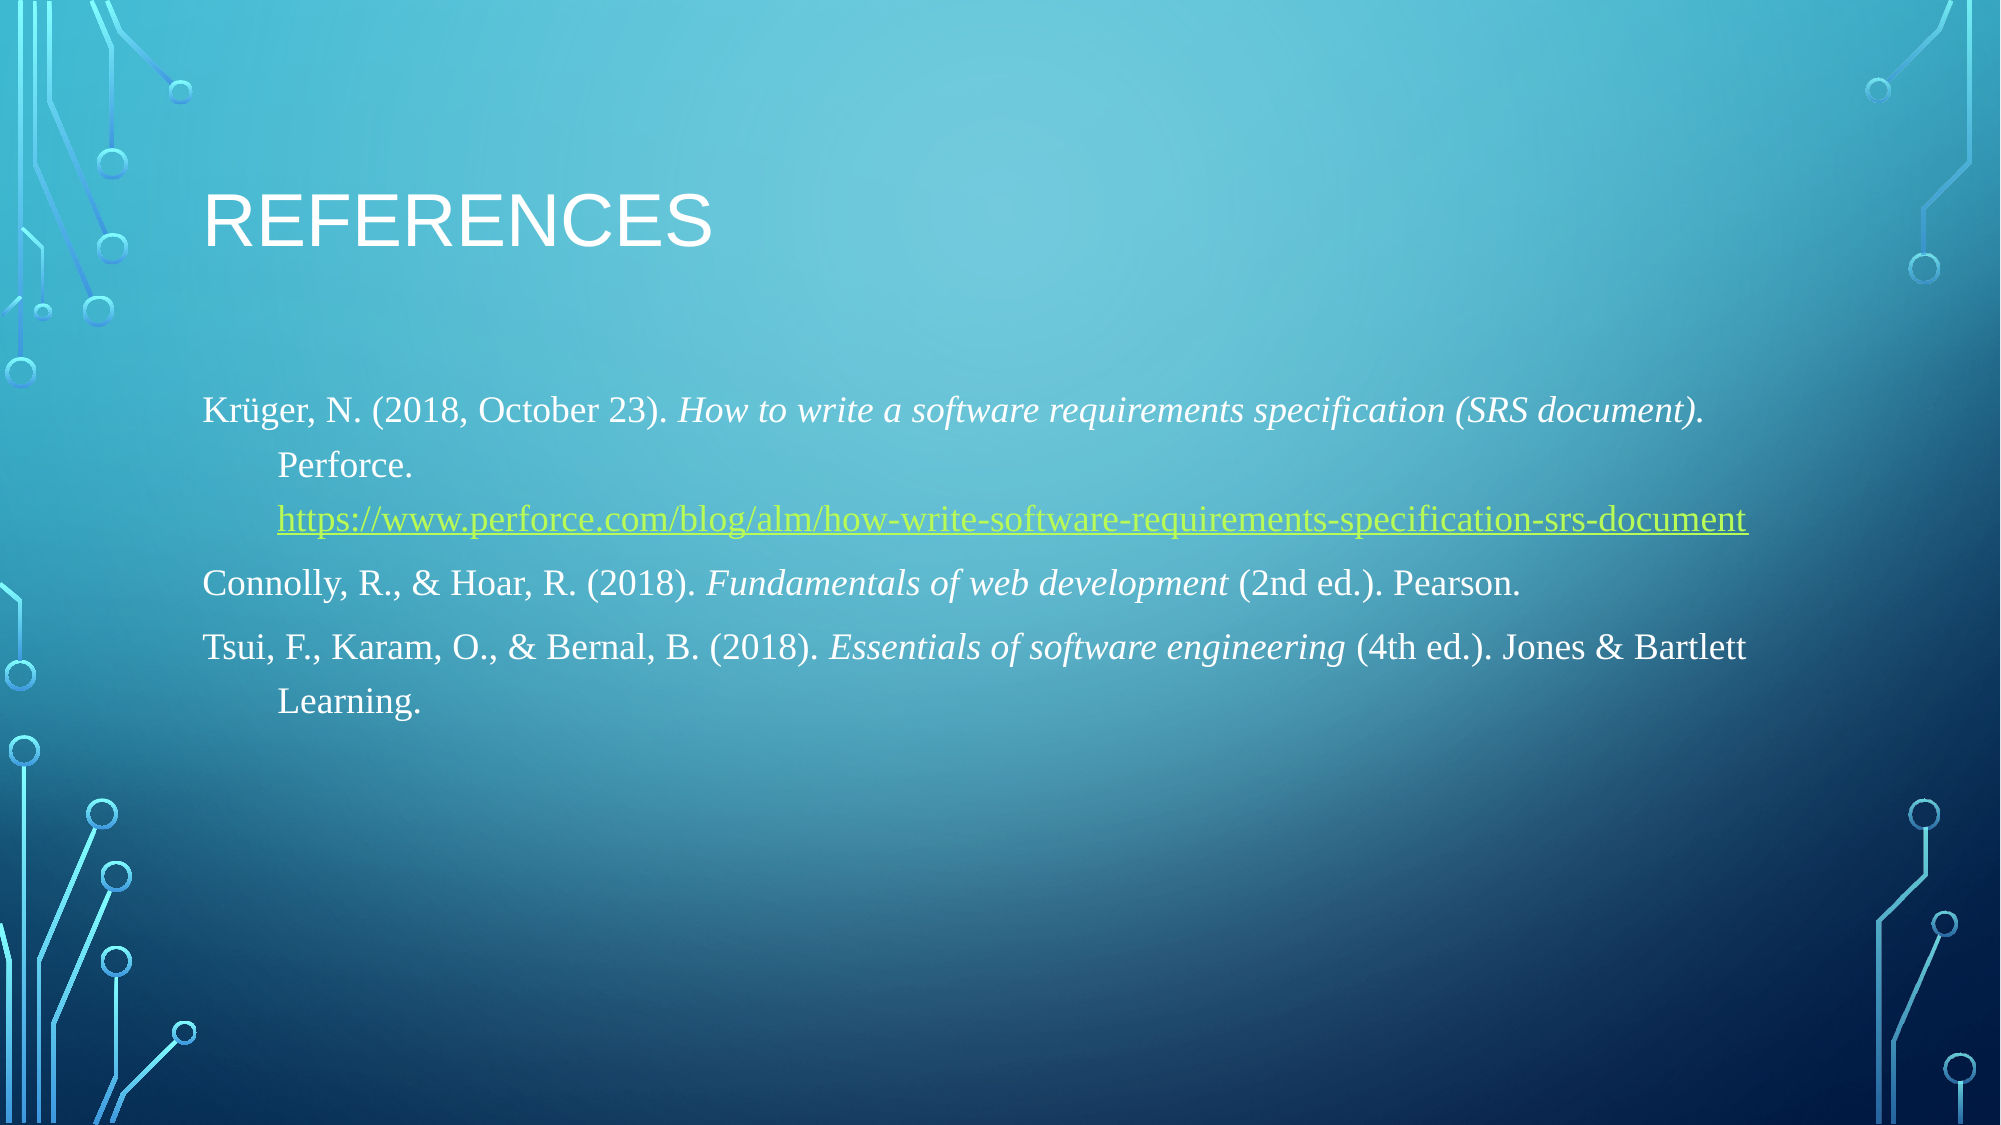

# References
Krüger, N. (2018, October 23). How to write a software requirements specification (SRS document). Perforce. https://www.perforce.com/blog/alm/how-write-software-requirements-specification-srs-document
Connolly, R., & Hoar, R. (2018). Fundamentals of web development (2nd ed.). Pearson.
Tsui, F., Karam, O., & Bernal, B. (2018). Essentials of software engineering (4th ed.). Jones & Bartlett Learning.